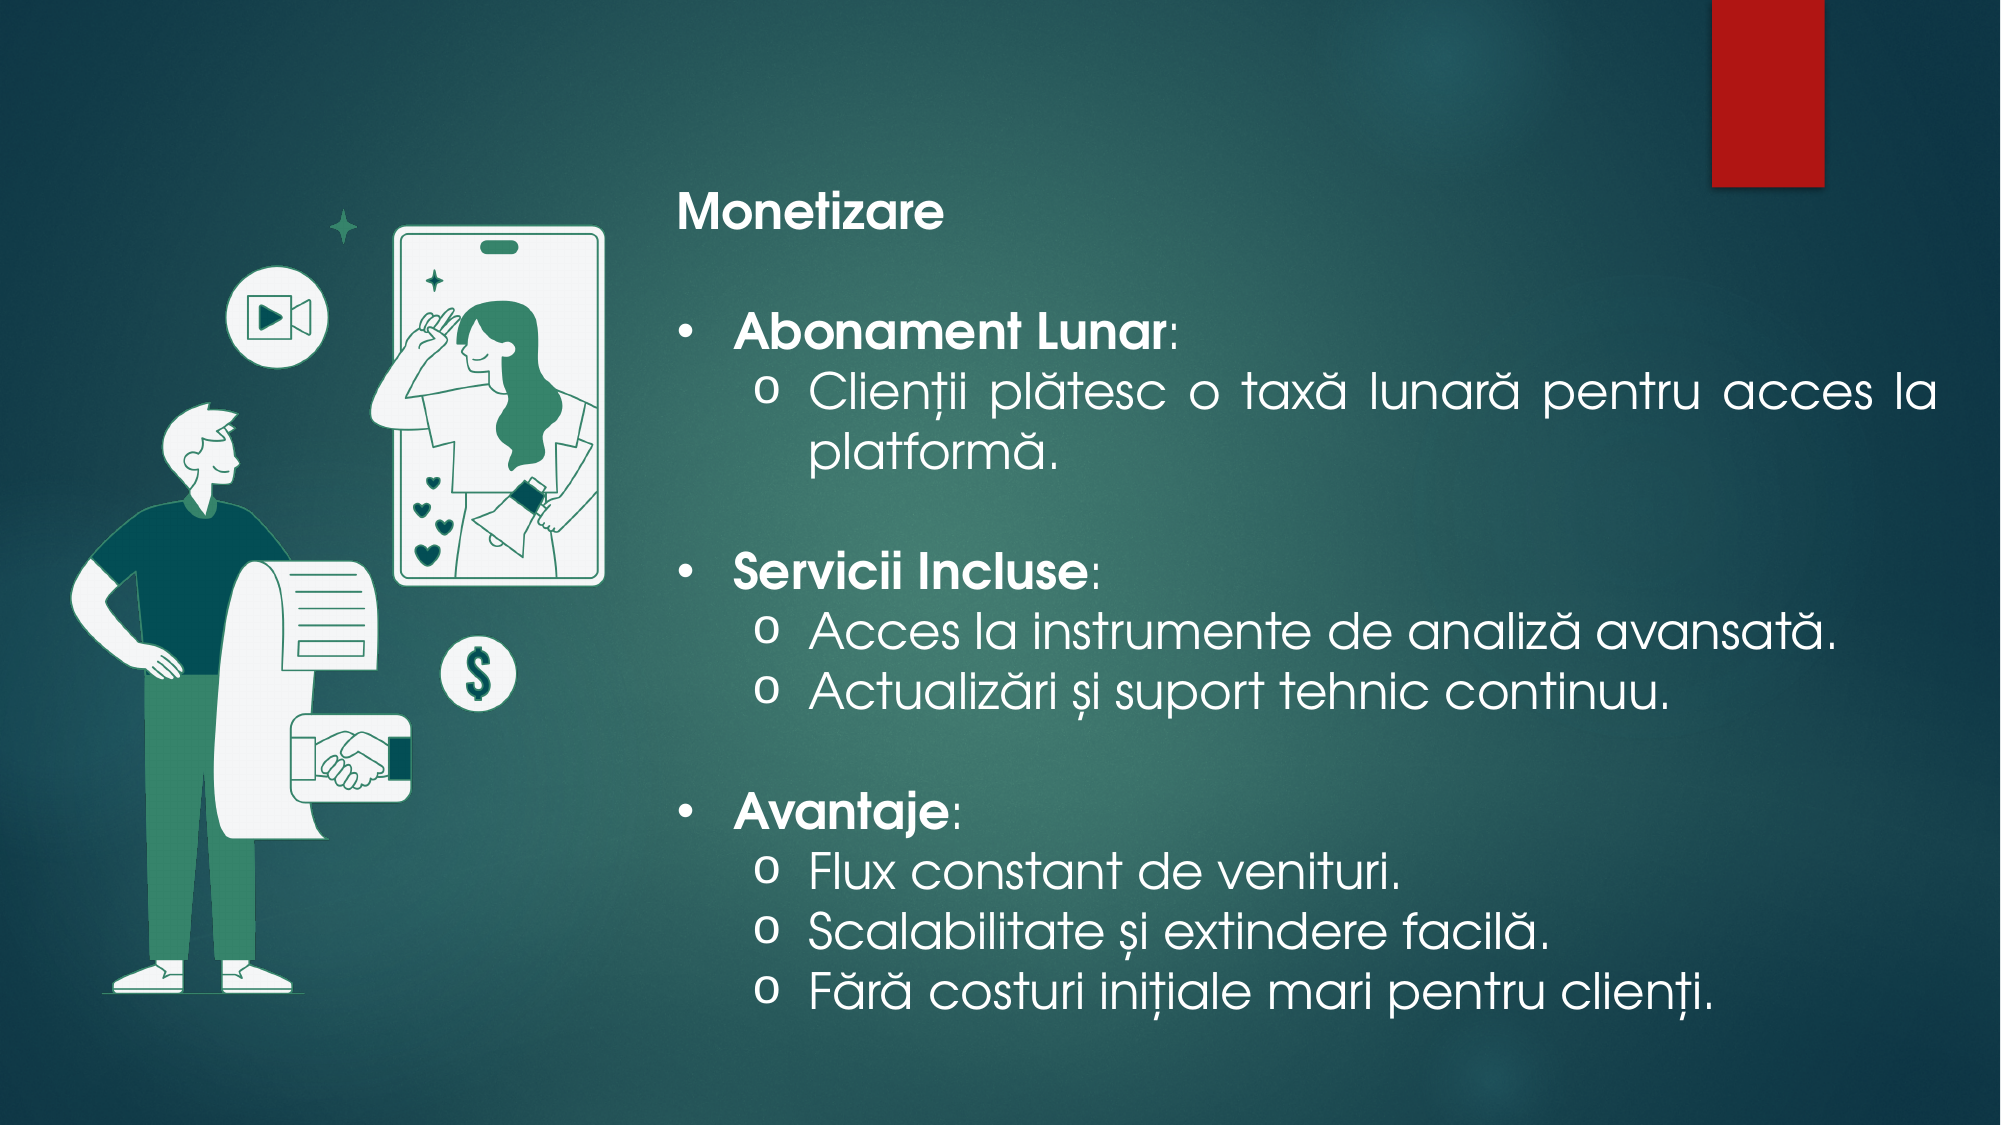

Monetizare

Abonament Lunar:
Clienții plătesc o taxă lunară pentru acces la platformă.

Servicii Incluse:
Acces la instrumente de analiză avansată.
Actualizări și suport tehnic continuu.

Avantaje:
Flux constant de venituri.
Scalabilitate și extindere facilă.
Fără costuri inițiale mari pentru clienți.